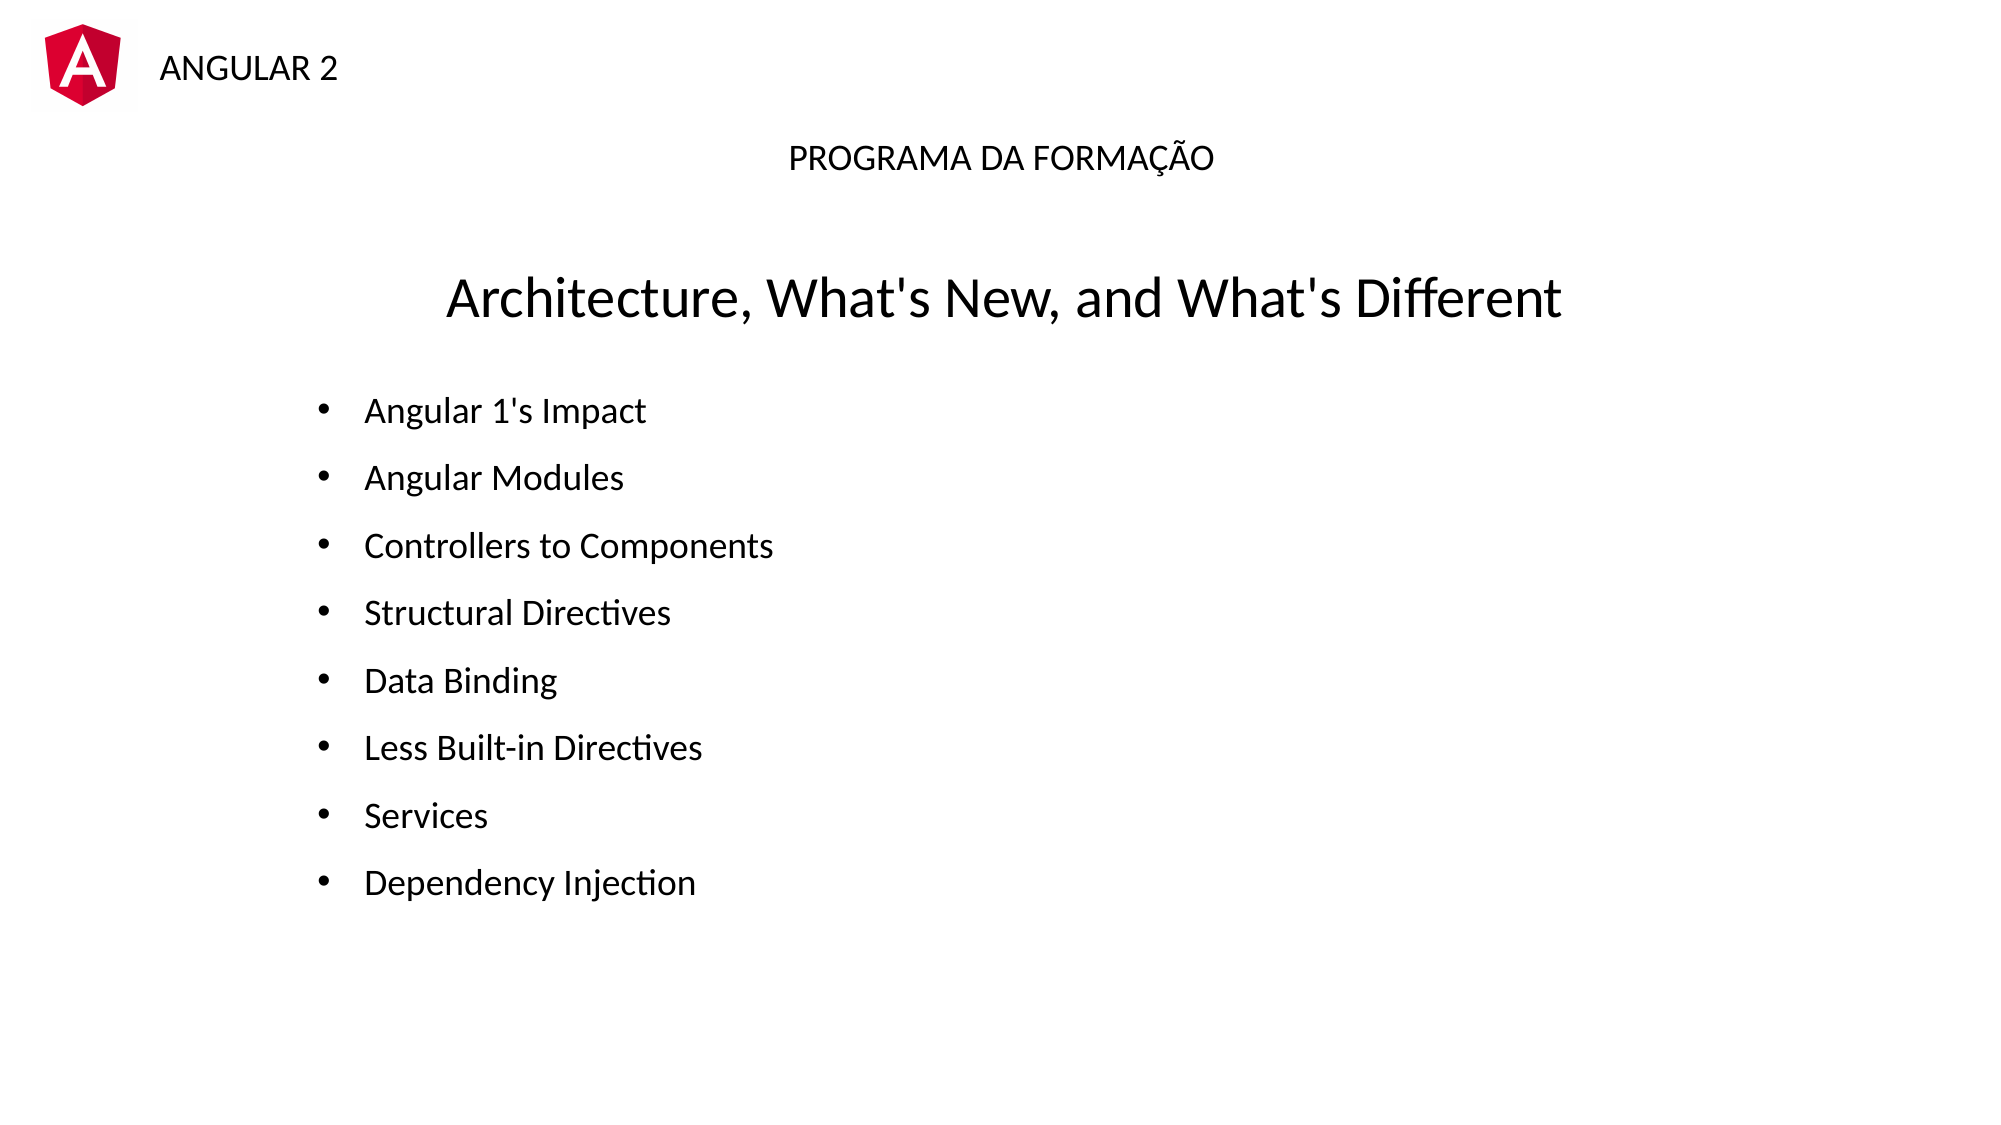

PROGRAMA DA FORMAÇÃO
Architecture, What's New, and What's Different
Angular 1's Impact
Angular Modules
Controllers to Components
Structural Directives
Data Binding
Less Built-in Directives
Services
Dependency Injection